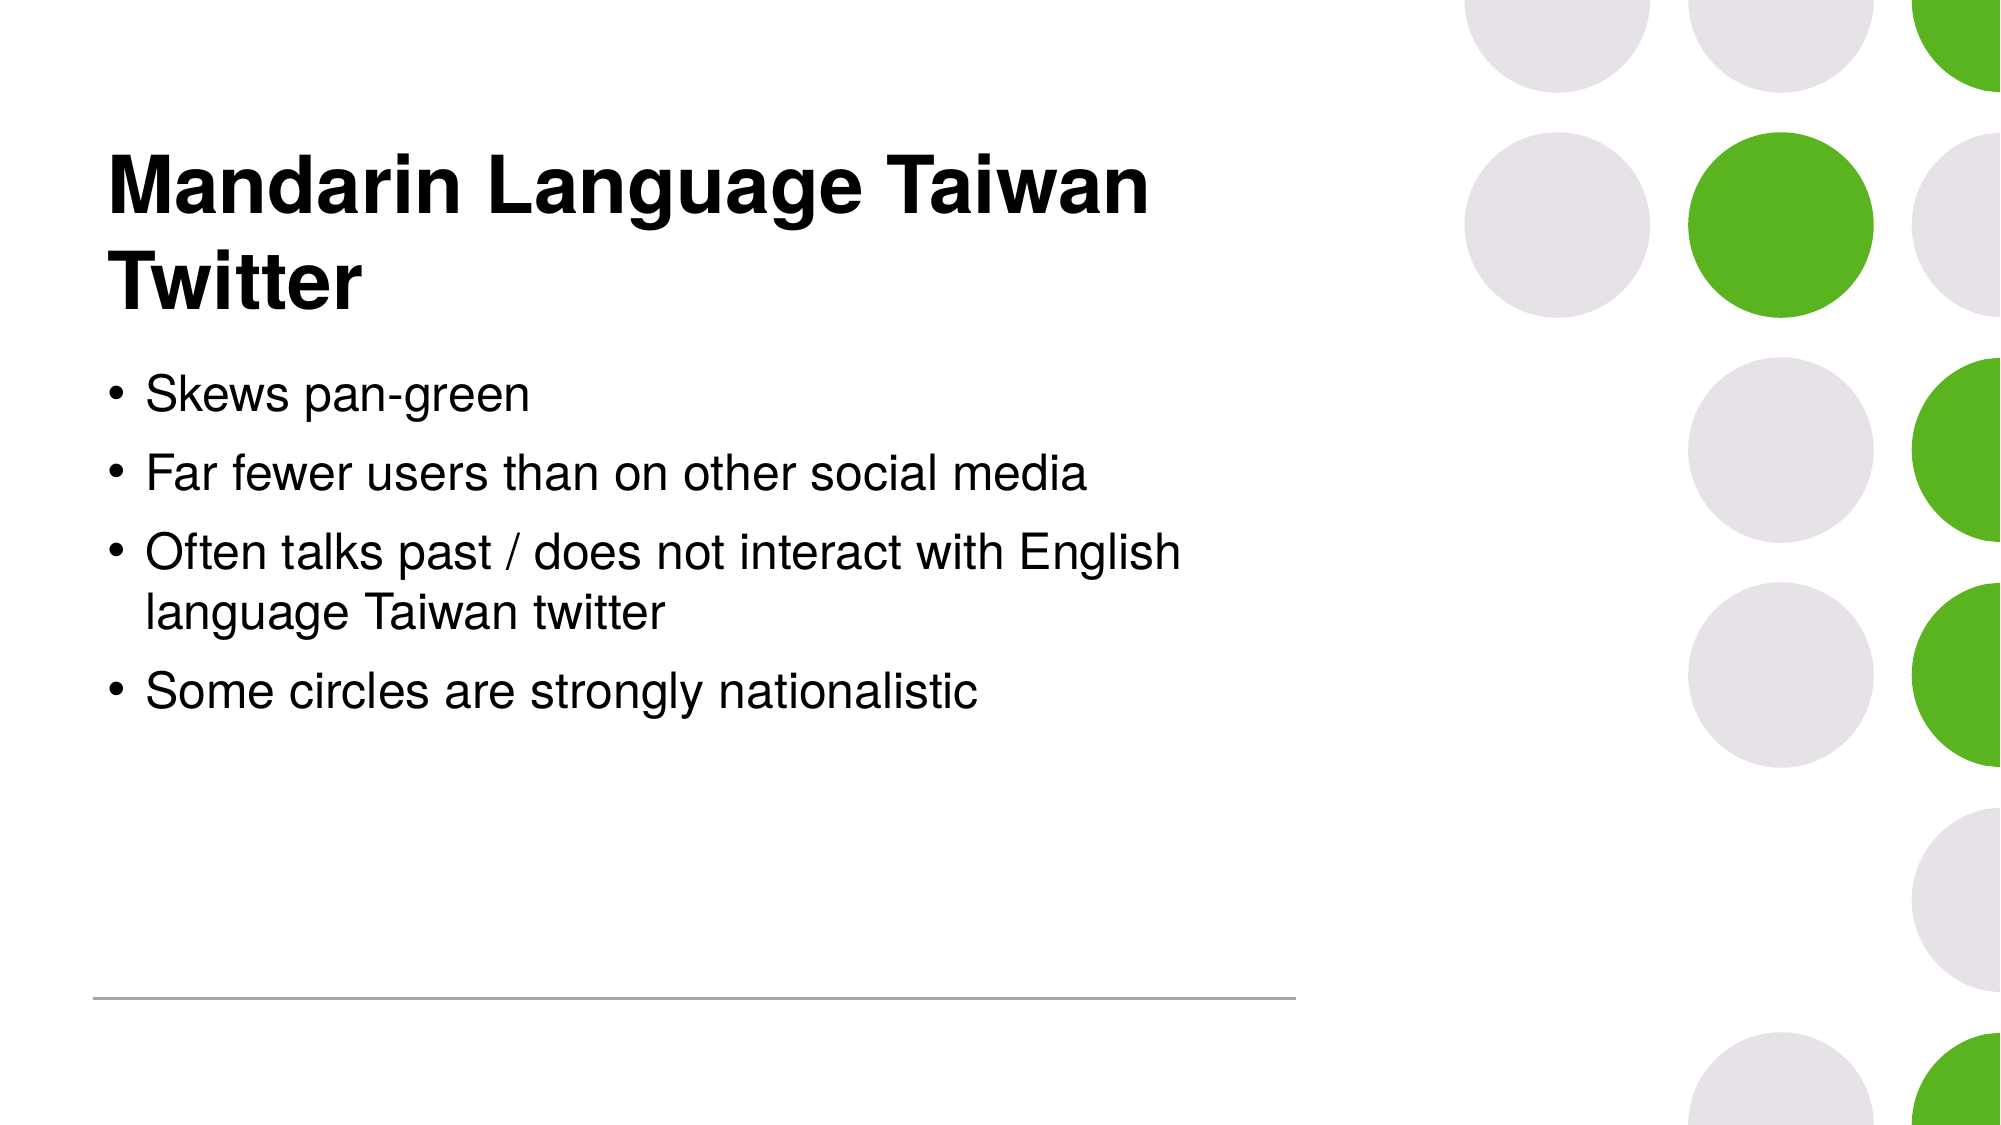

# Mandarin Language Taiwan Twitter
Skews pan-green
Far fewer users than on other social media
Often talks past / does not interact with English language Taiwan twitter
Some circles are strongly nationalistic